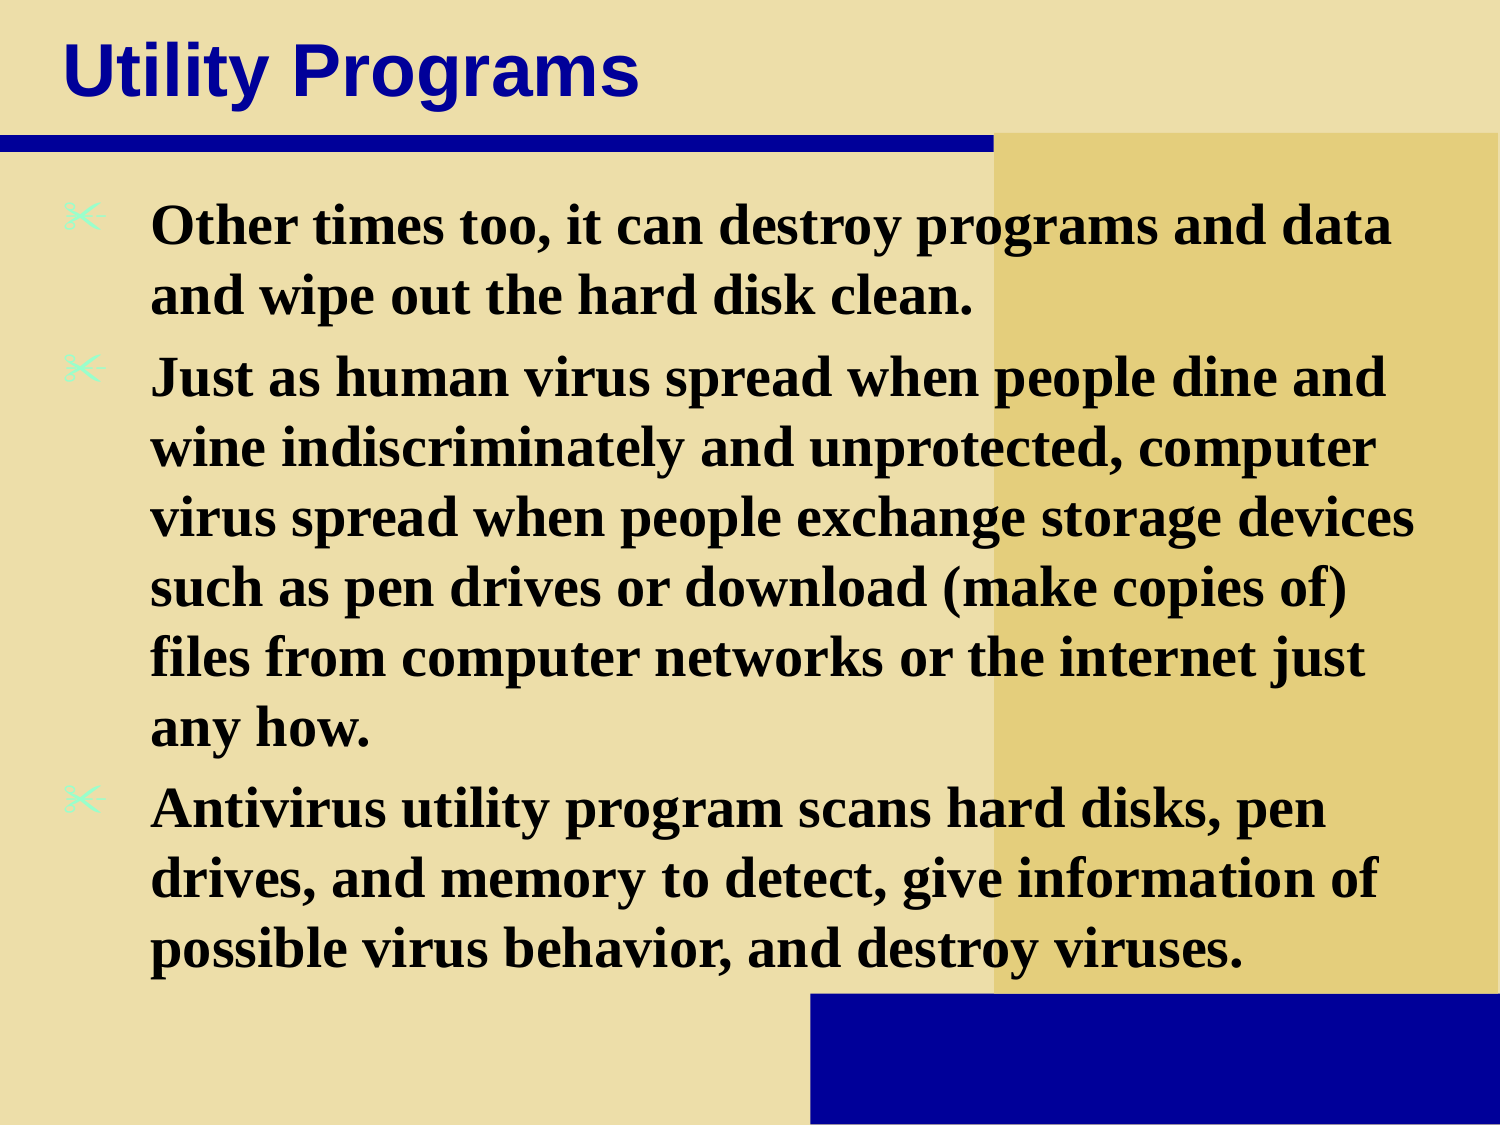

# Utility Programs
Other times too, it can destroy programs and data and wipe out the hard disk clean.
Just as human virus spread when people dine and wine indiscriminately and unprotected, computer virus spread when people exchange storage devices such as pen drives or download (make copies of) files from computer networks or the internet just any how.
Antivirus utility program scans hard disks, pen drives, and memory to detect, give information of possible virus behavior, and destroy viruses.